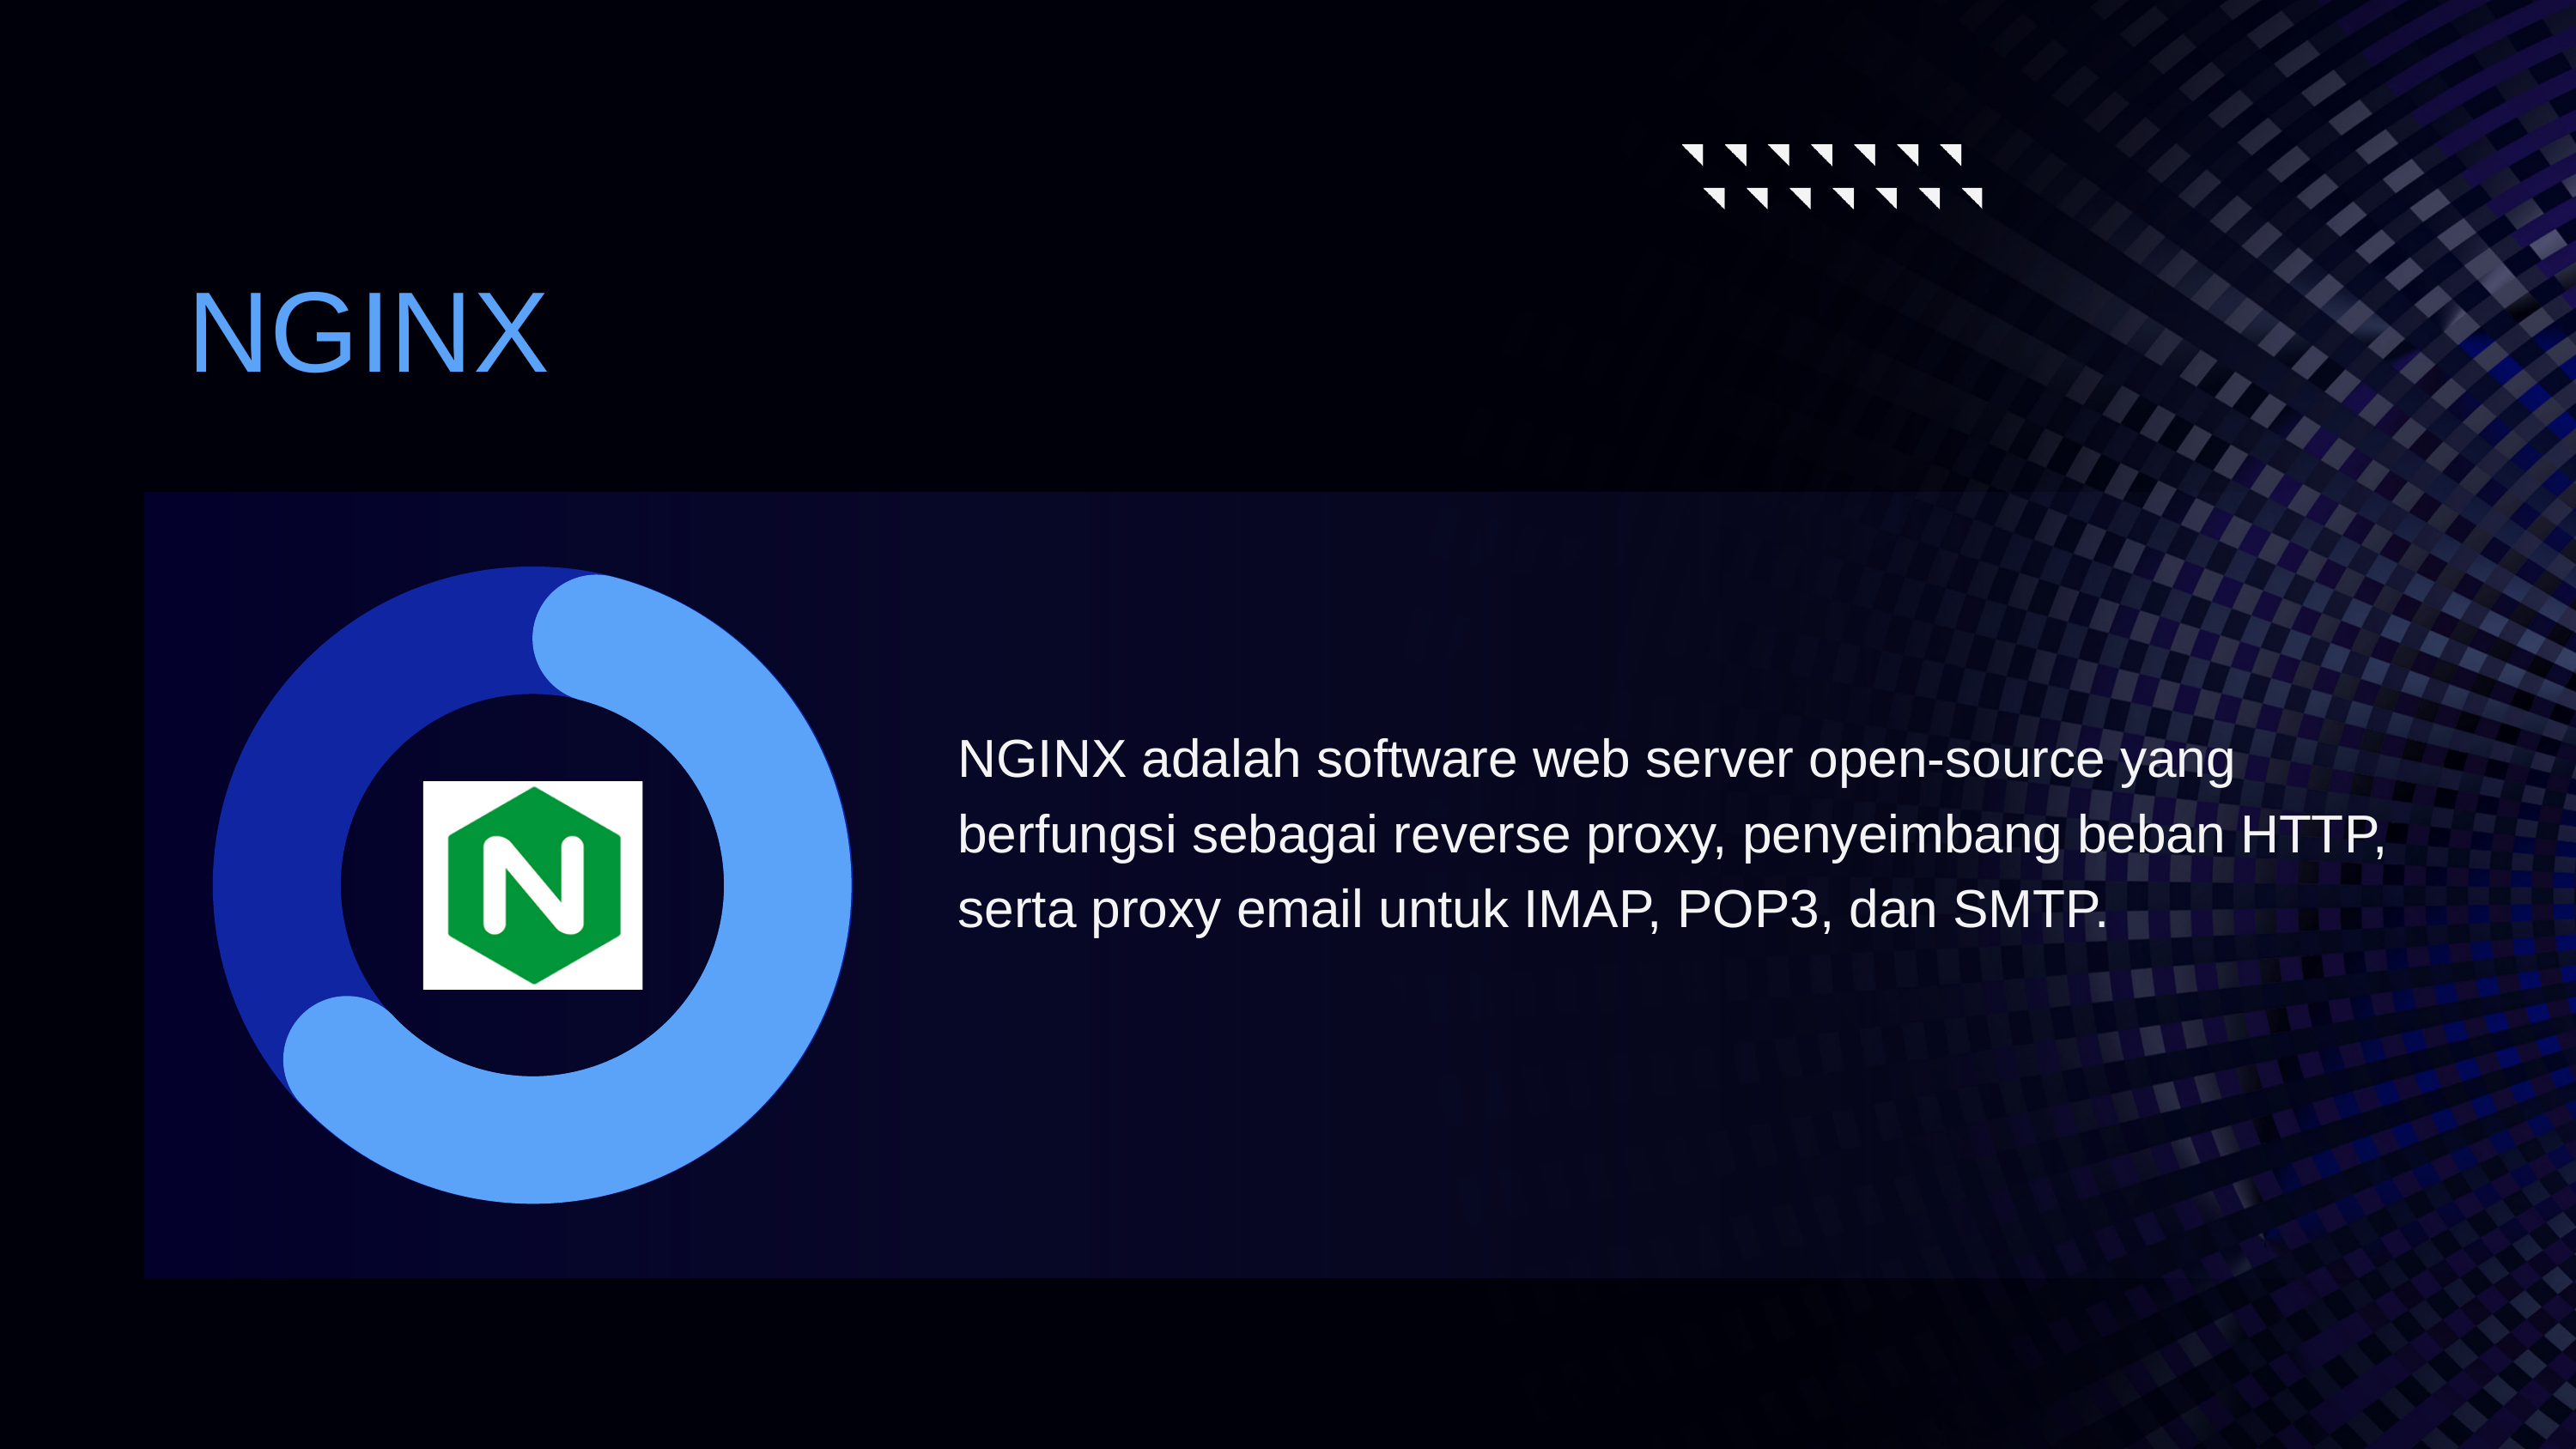

NGINX

NGINX adalah software web server open-source yang berfungsi sebagai reverse proxy, penyeimbang beban HTTP, serta proxy email untuk IMAP, POP3, dan SMTP.